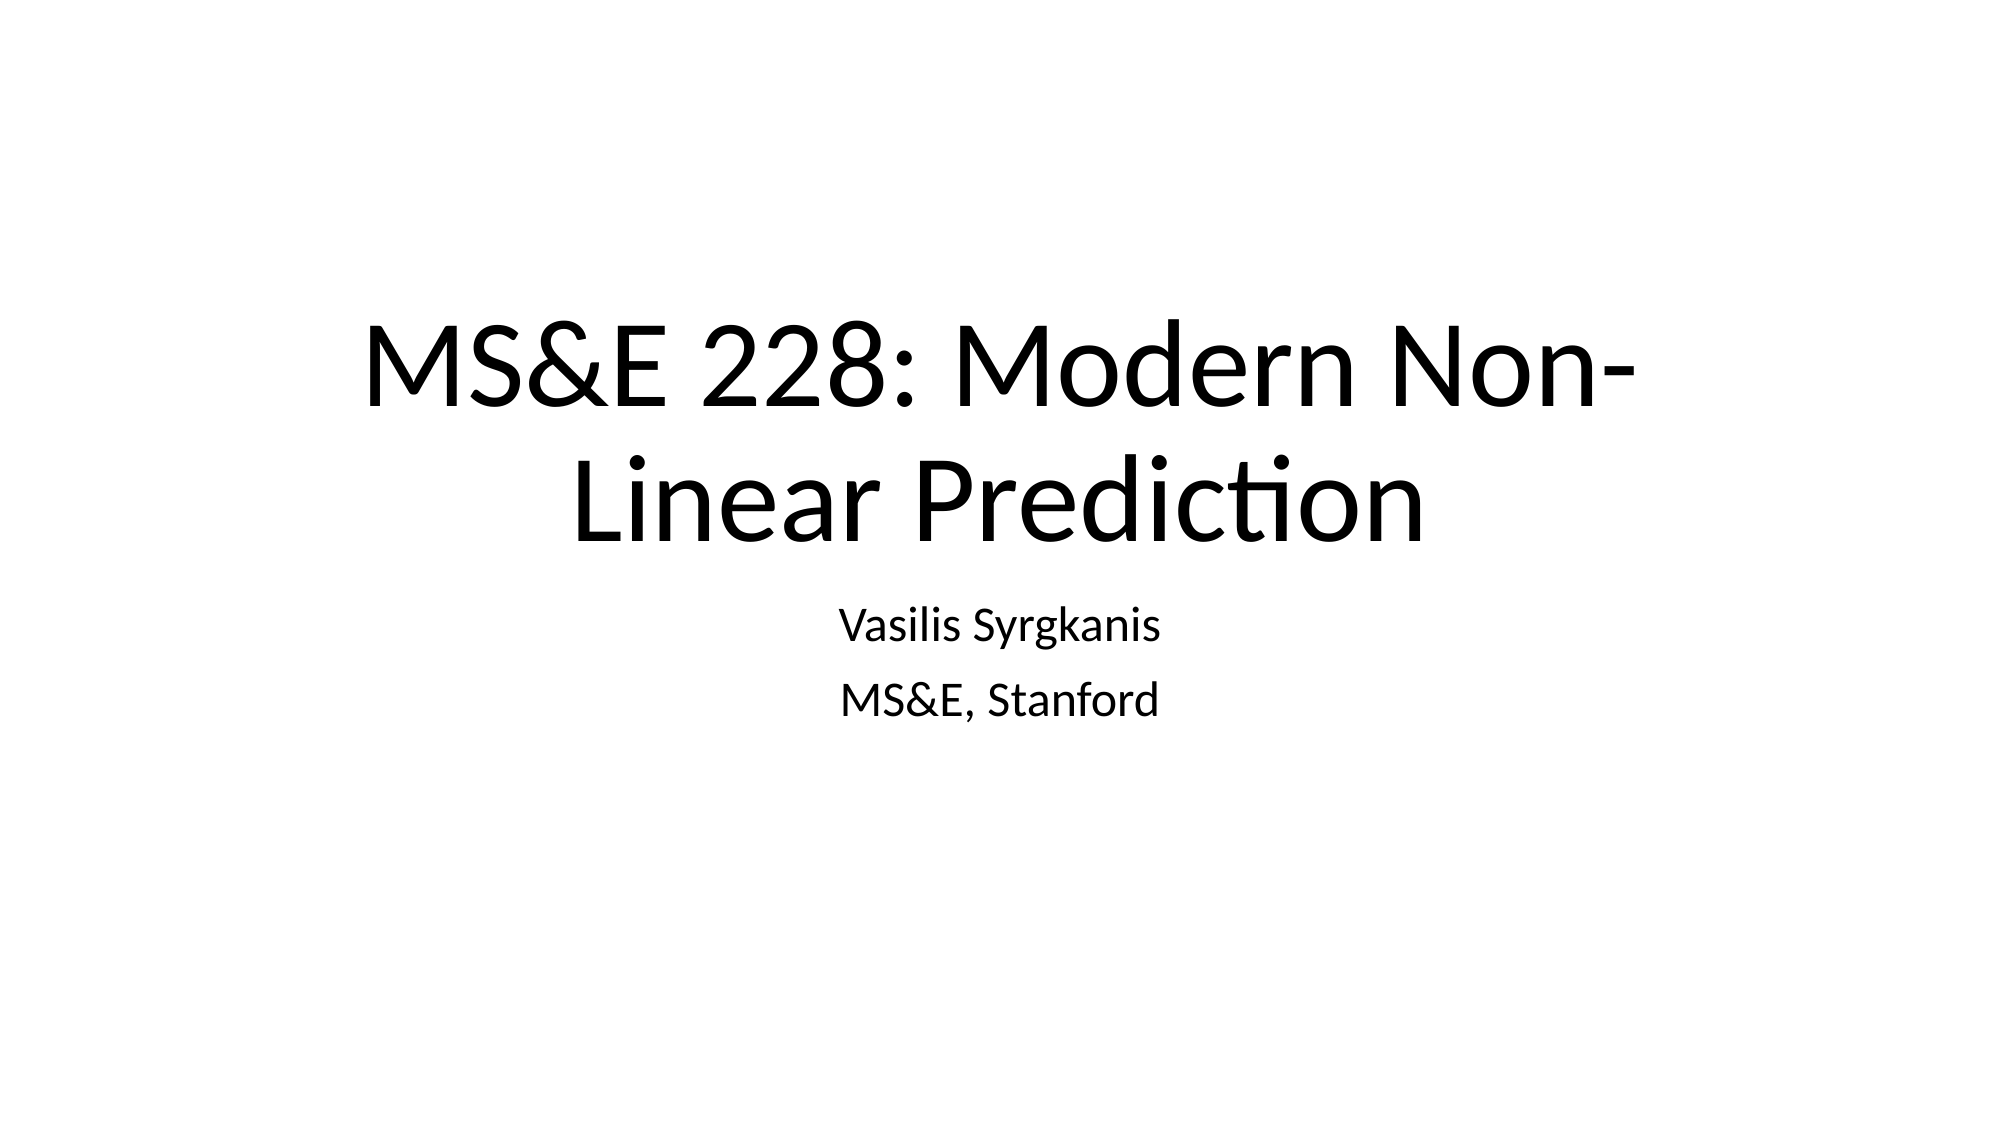

# MS&E 228: Modern Non-Linear Prediction
Vasilis Syrgkanis
MS&E, Stanford